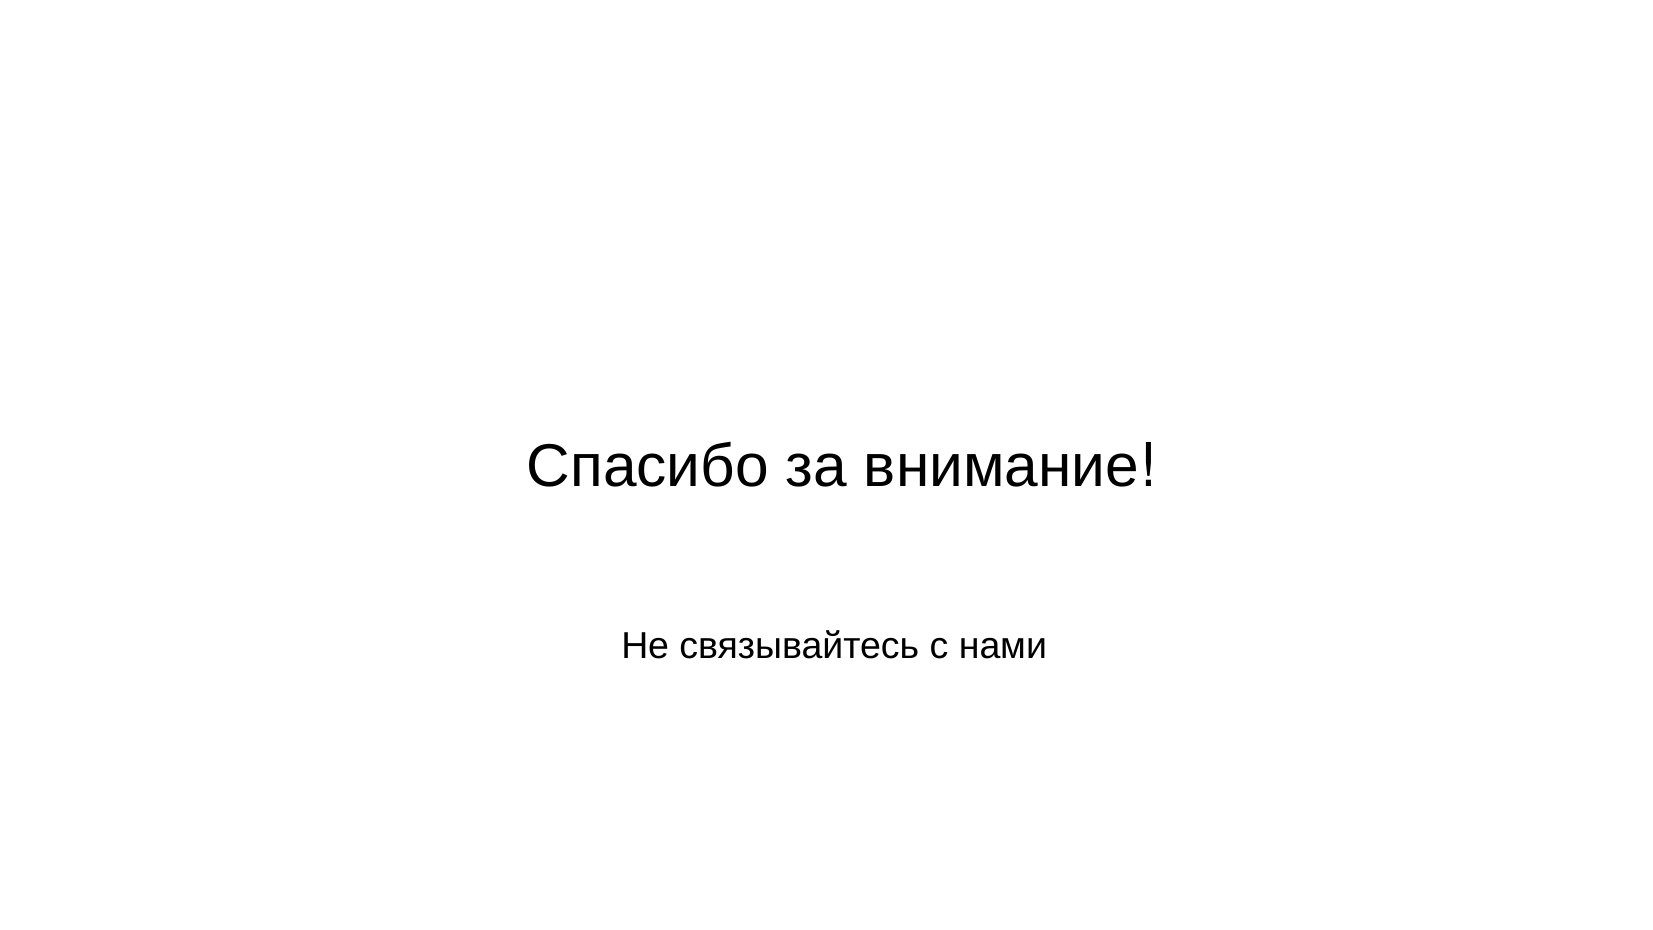

Спасибо за внимание!
Не связывайтесь с нами